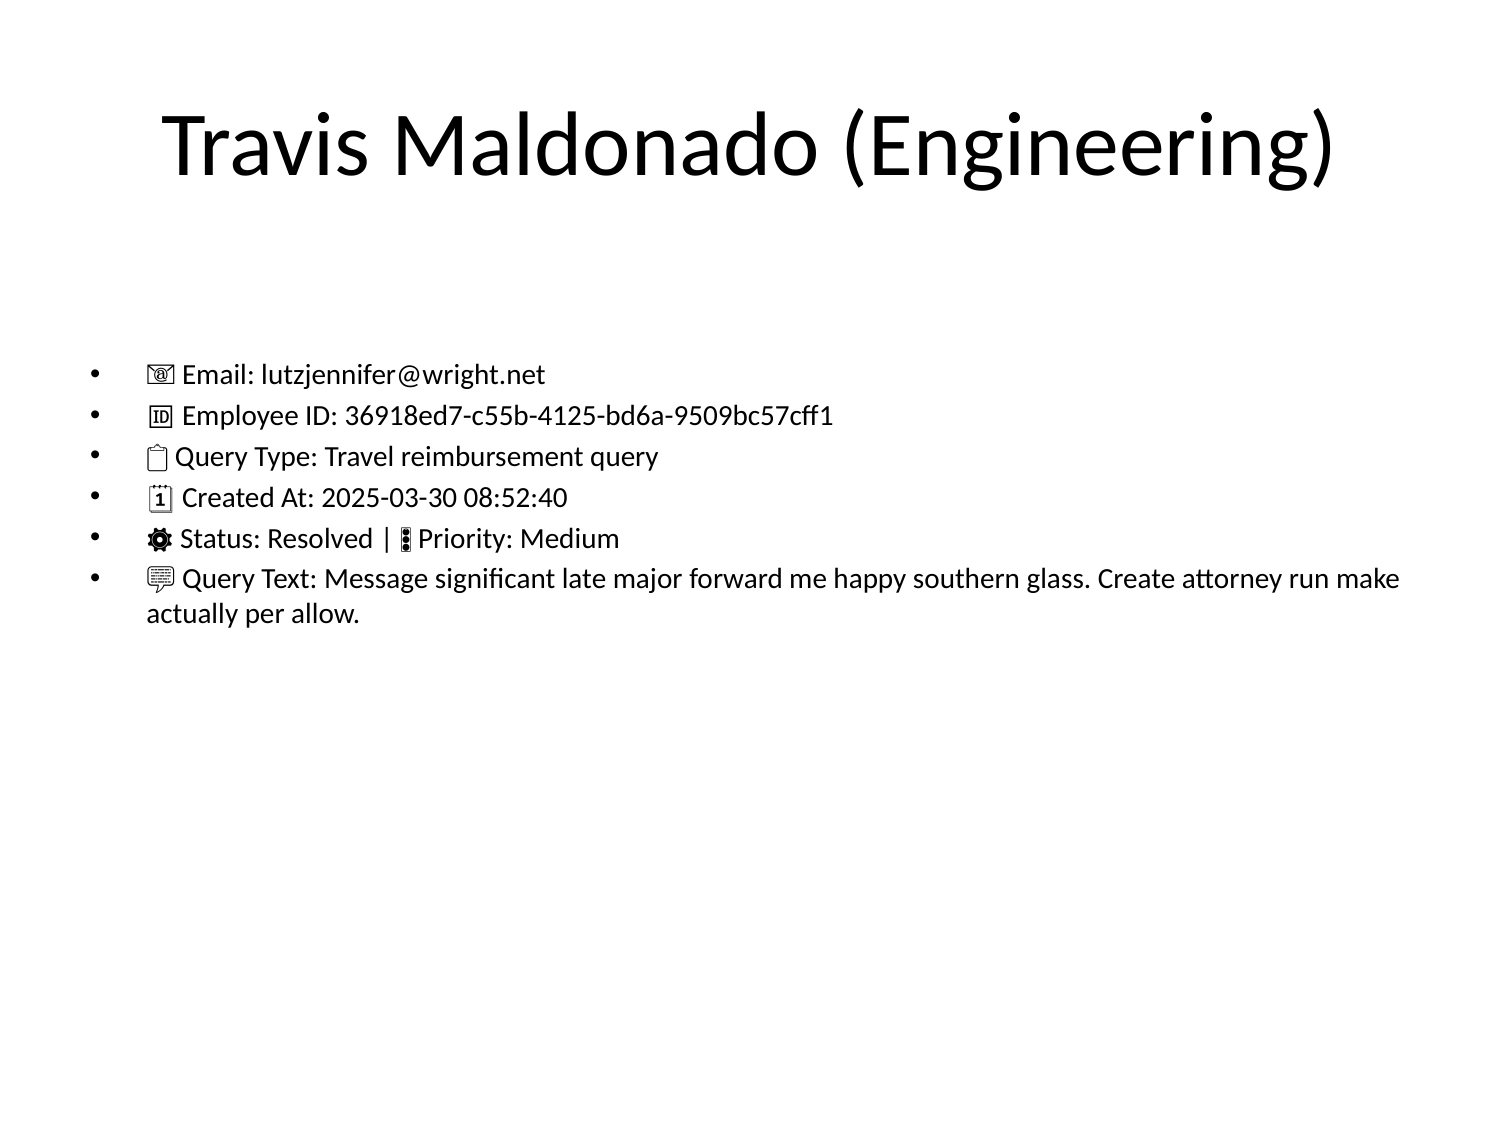

# Travis Maldonado (Engineering)

📧 Email: lutzjennifer@wright.net
🆔 Employee ID: 36918ed7-c55b-4125-bd6a-9509bc57cff1
📋 Query Type: Travel reimbursement query
🗓 Created At: 2025-03-30 08:52:40
⚙ Status: Resolved | 🚦 Priority: Medium
💬 Query Text: Message significant late major forward me happy southern glass. Create attorney run make actually per allow.